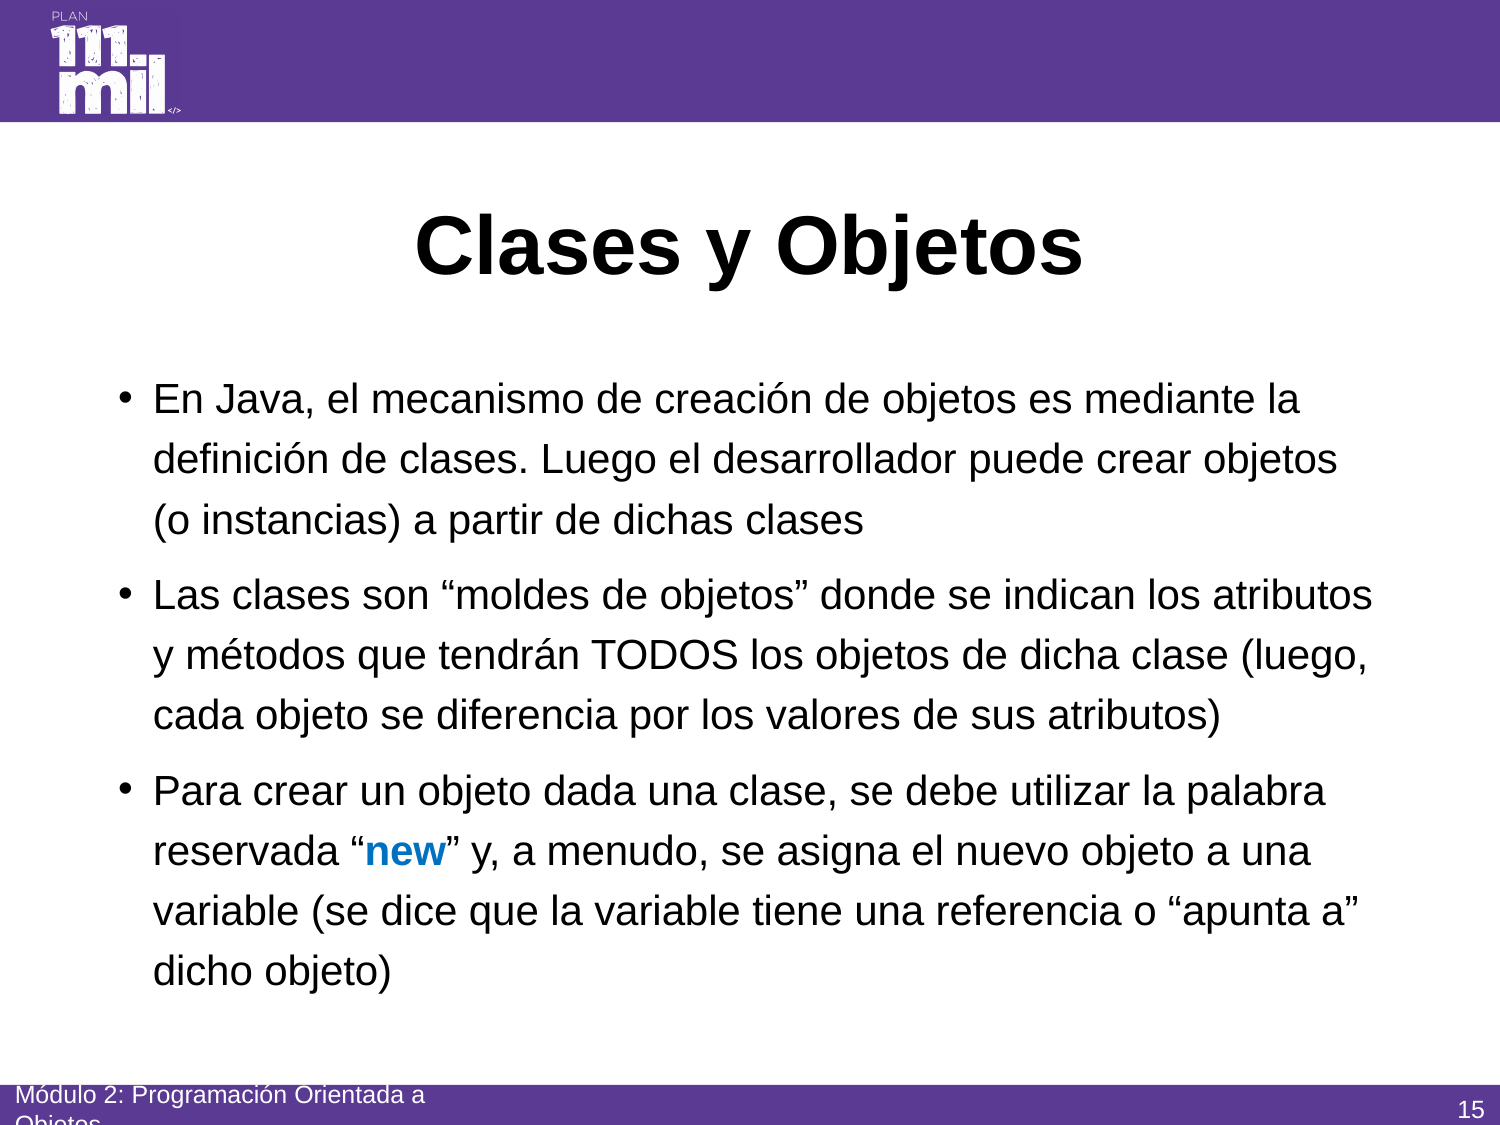

# Clases y Objetos
En Java, el mecanismo de creación de objetos es mediante la definición de clases. Luego el desarrollador puede crear objetos (o instancias) a partir de dichas clases
Las clases son “moldes de objetos” donde se indican los atributos y métodos que tendrán TODOS los objetos de dicha clase (luego, cada objeto se diferencia por los valores de sus atributos)
Para crear un objeto dada una clase, se debe utilizar la palabra reservada “new” y, a menudo, se asigna el nuevo objeto a una variable (se dice que la variable tiene una referencia o “apunta a” dicho objeto)

15
Módulo 2: Programación Orientada a Objetos